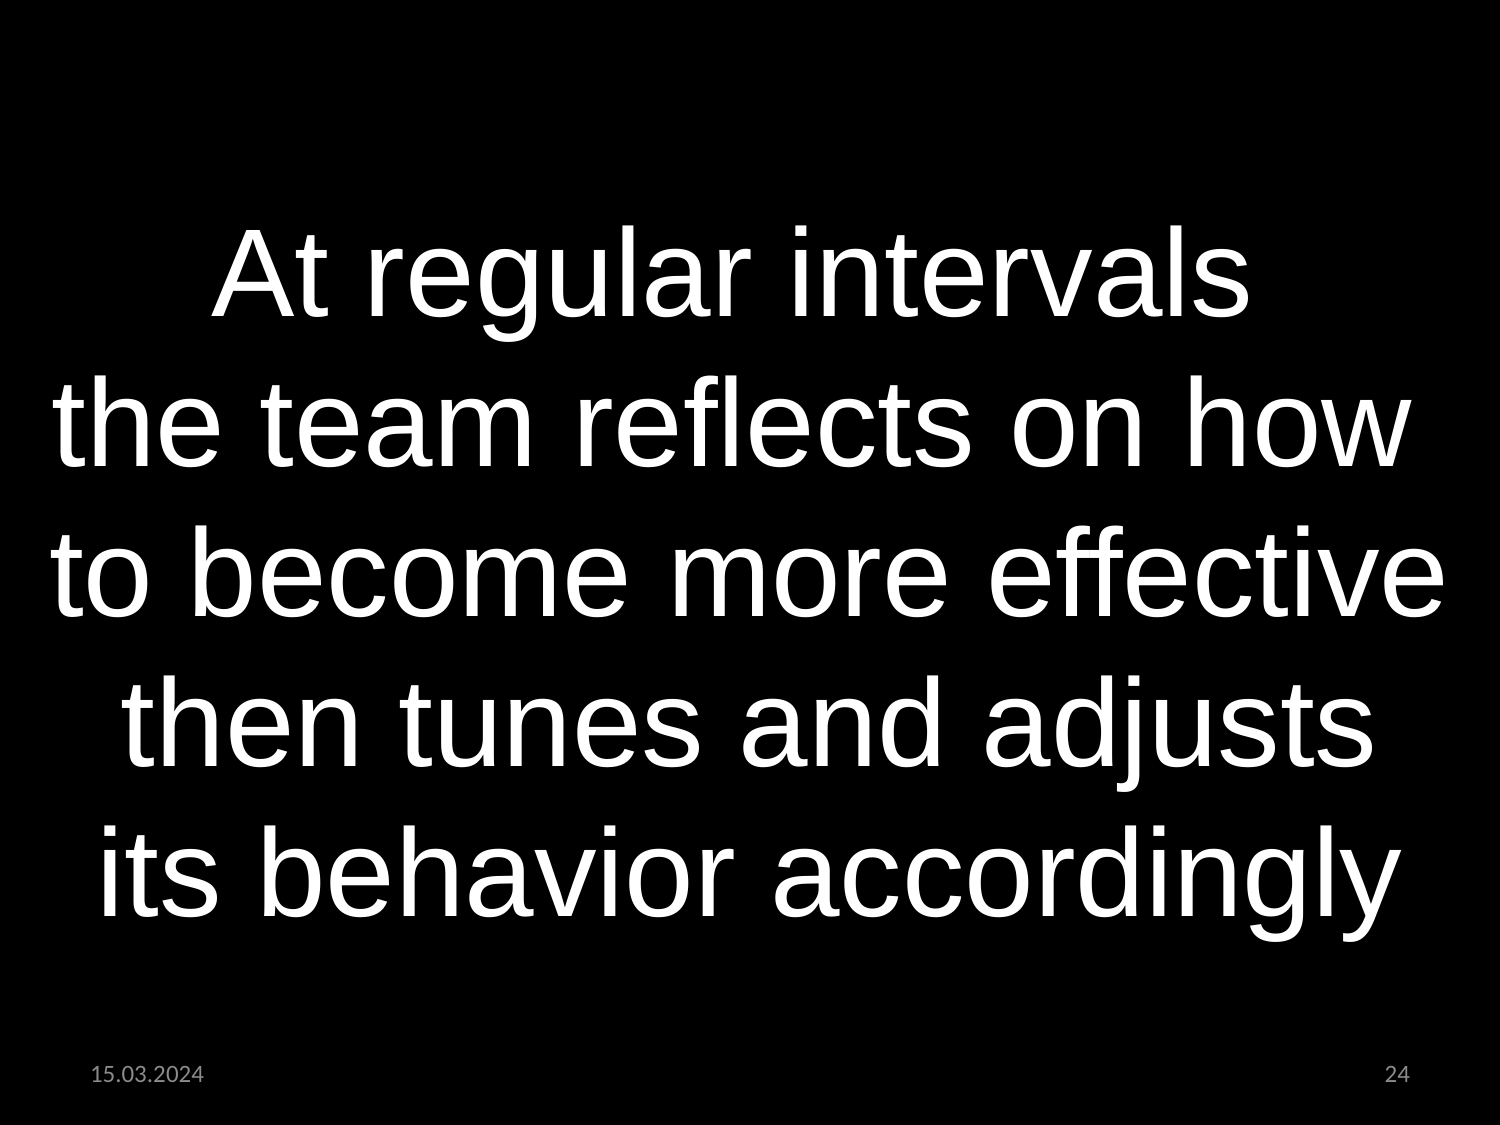

At regular intervals
the team reflects on how
to become more effective
 then tunes and adjusts
its behavior accordingly
15.03.2024
24